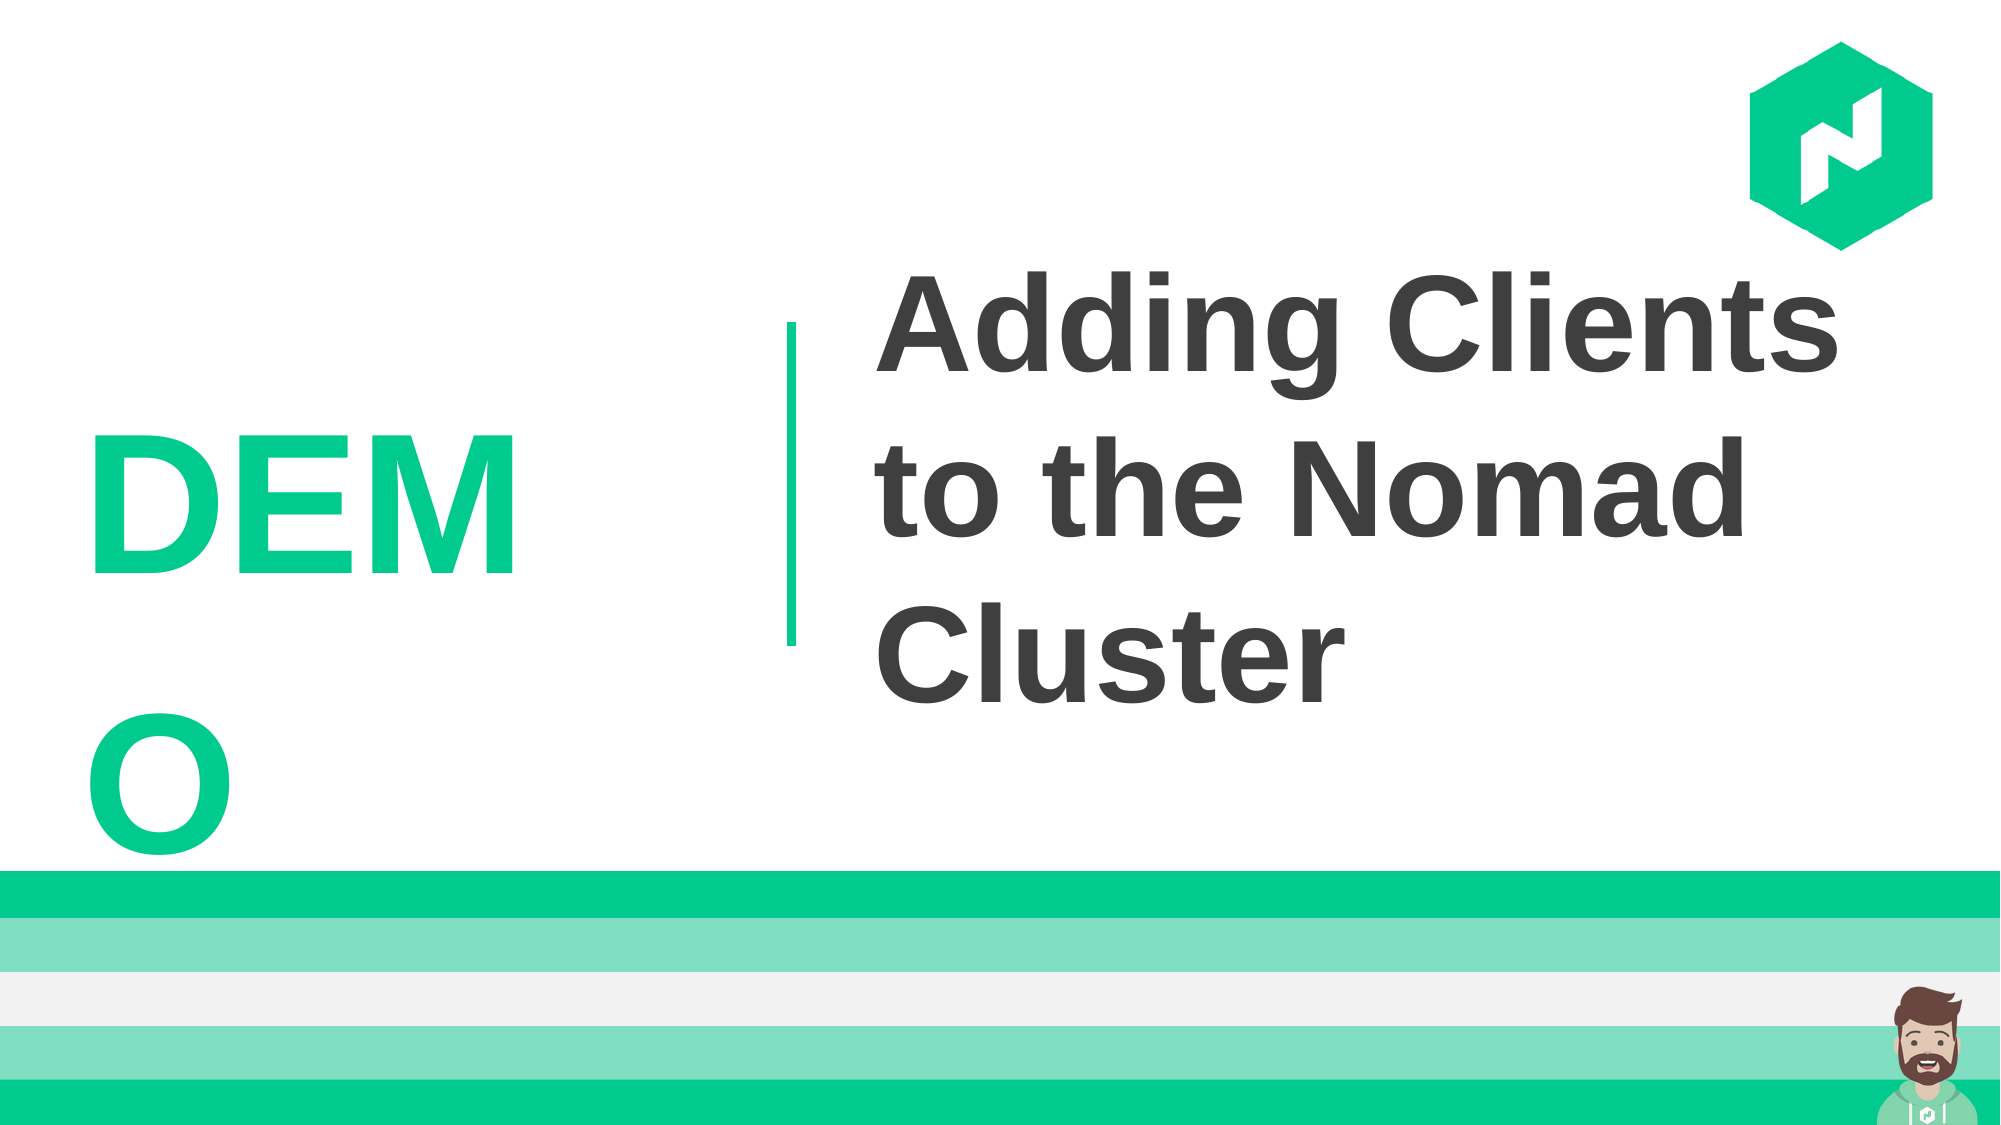

Adding Clients to the Nomad

DEMO

Cluster